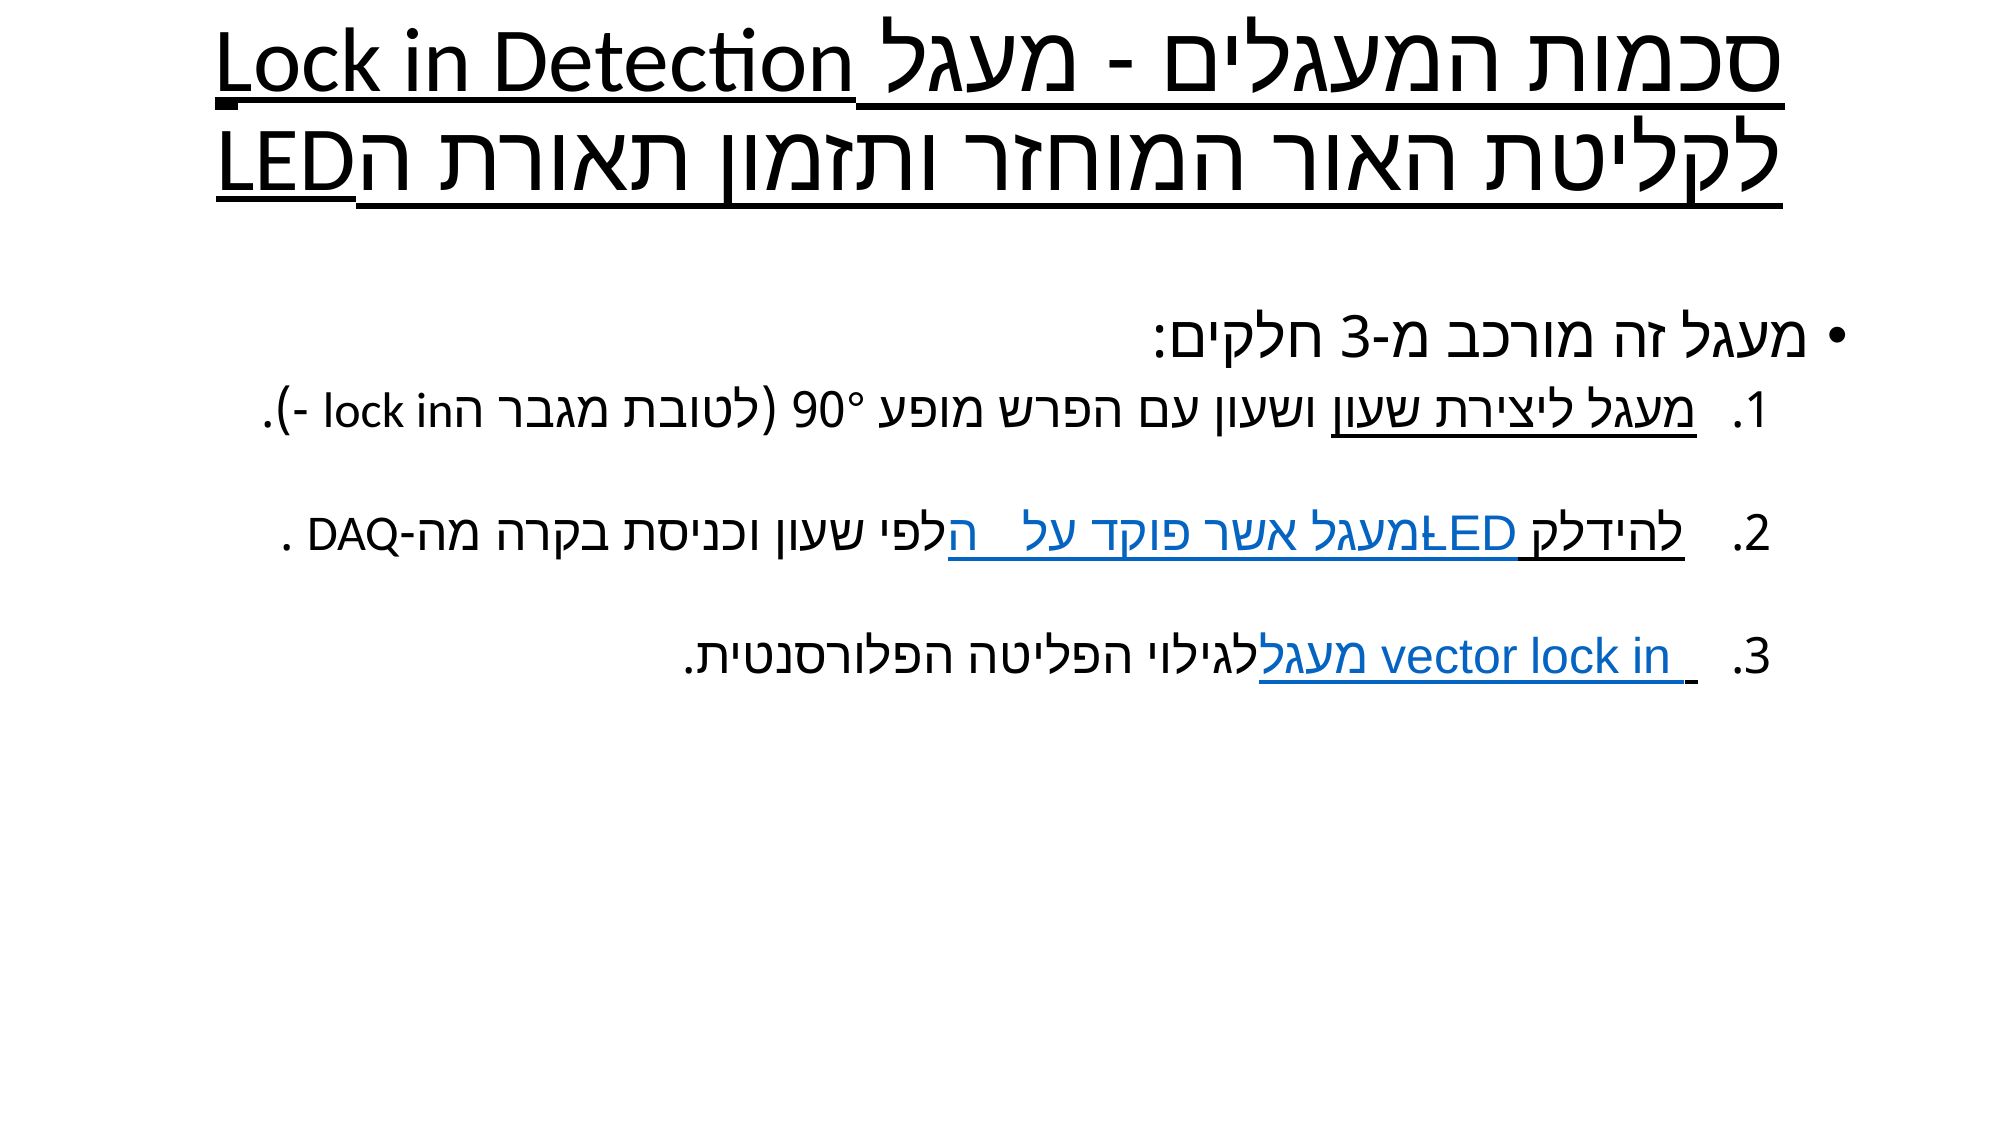

# סכמות המעגלים - מעגל Lock in Detection לקליטת האור המוחזר ותזמון תאורת הLED
מעגל זה מורכב מ-3 חלקים:
מעגל ליצירת שעון ושעון עם הפרש מופע 90° (לטובת מגבר הlock in -).
מעגל אשר פוקד על ה- LED להידלק לפי שעון וכניסת בקרה מה-DAQ .
מעגל vector lock in  לגילוי הפליטה הפלורסנטית.